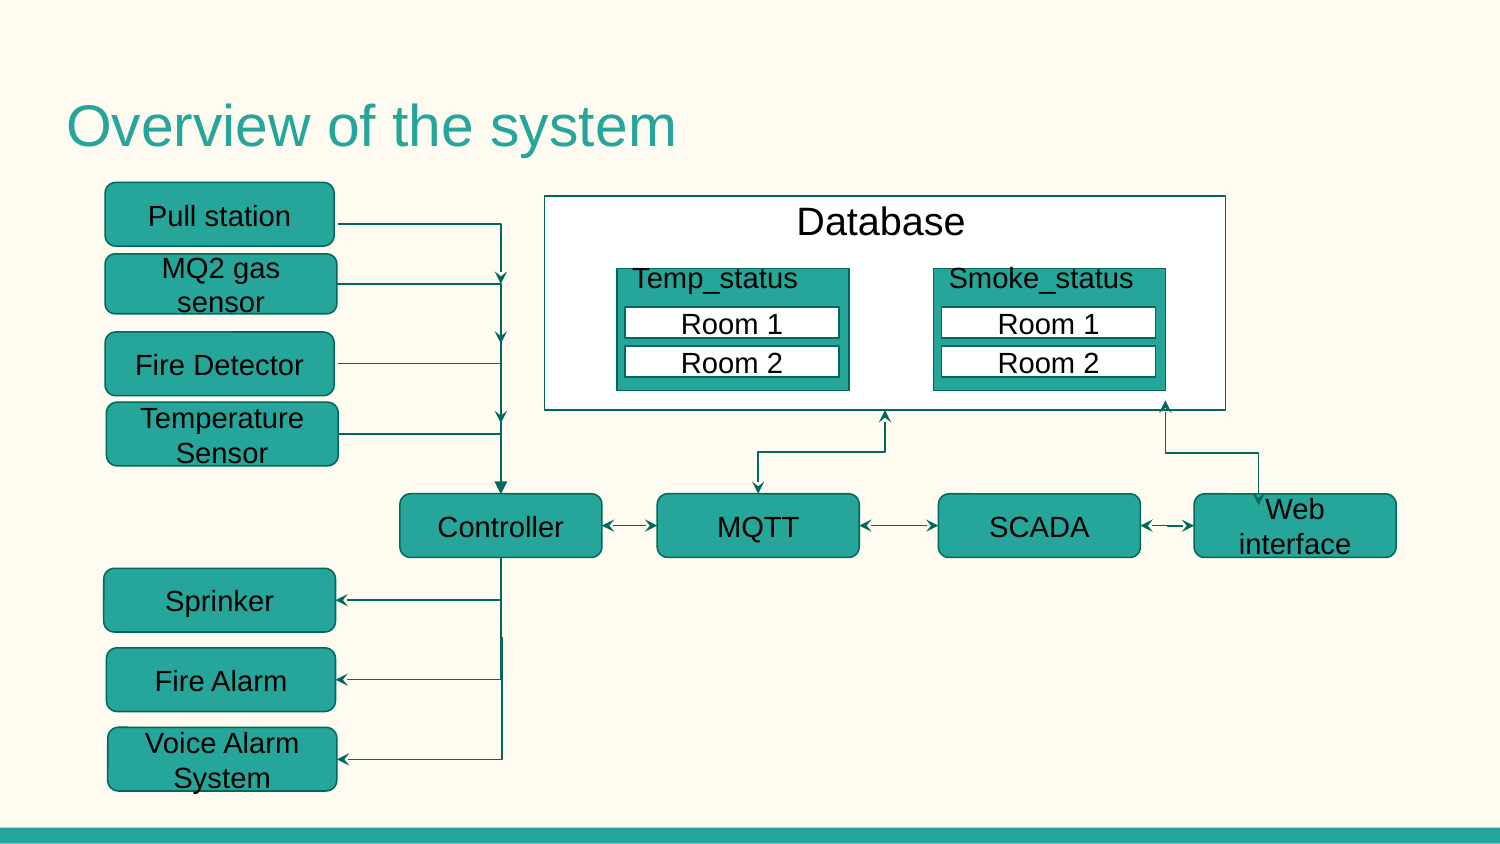

# Overview of the system
Pull station

Database
MQ2 gas sensor
Temp_status

Smoke_status

Room 1
Room 1
Fire Detector
Room 2
Room 2
Temperature Sensor
Controller
MQTT
SCADA
Web interface
Sprinker
Fire Alarm
Voice Alarm System